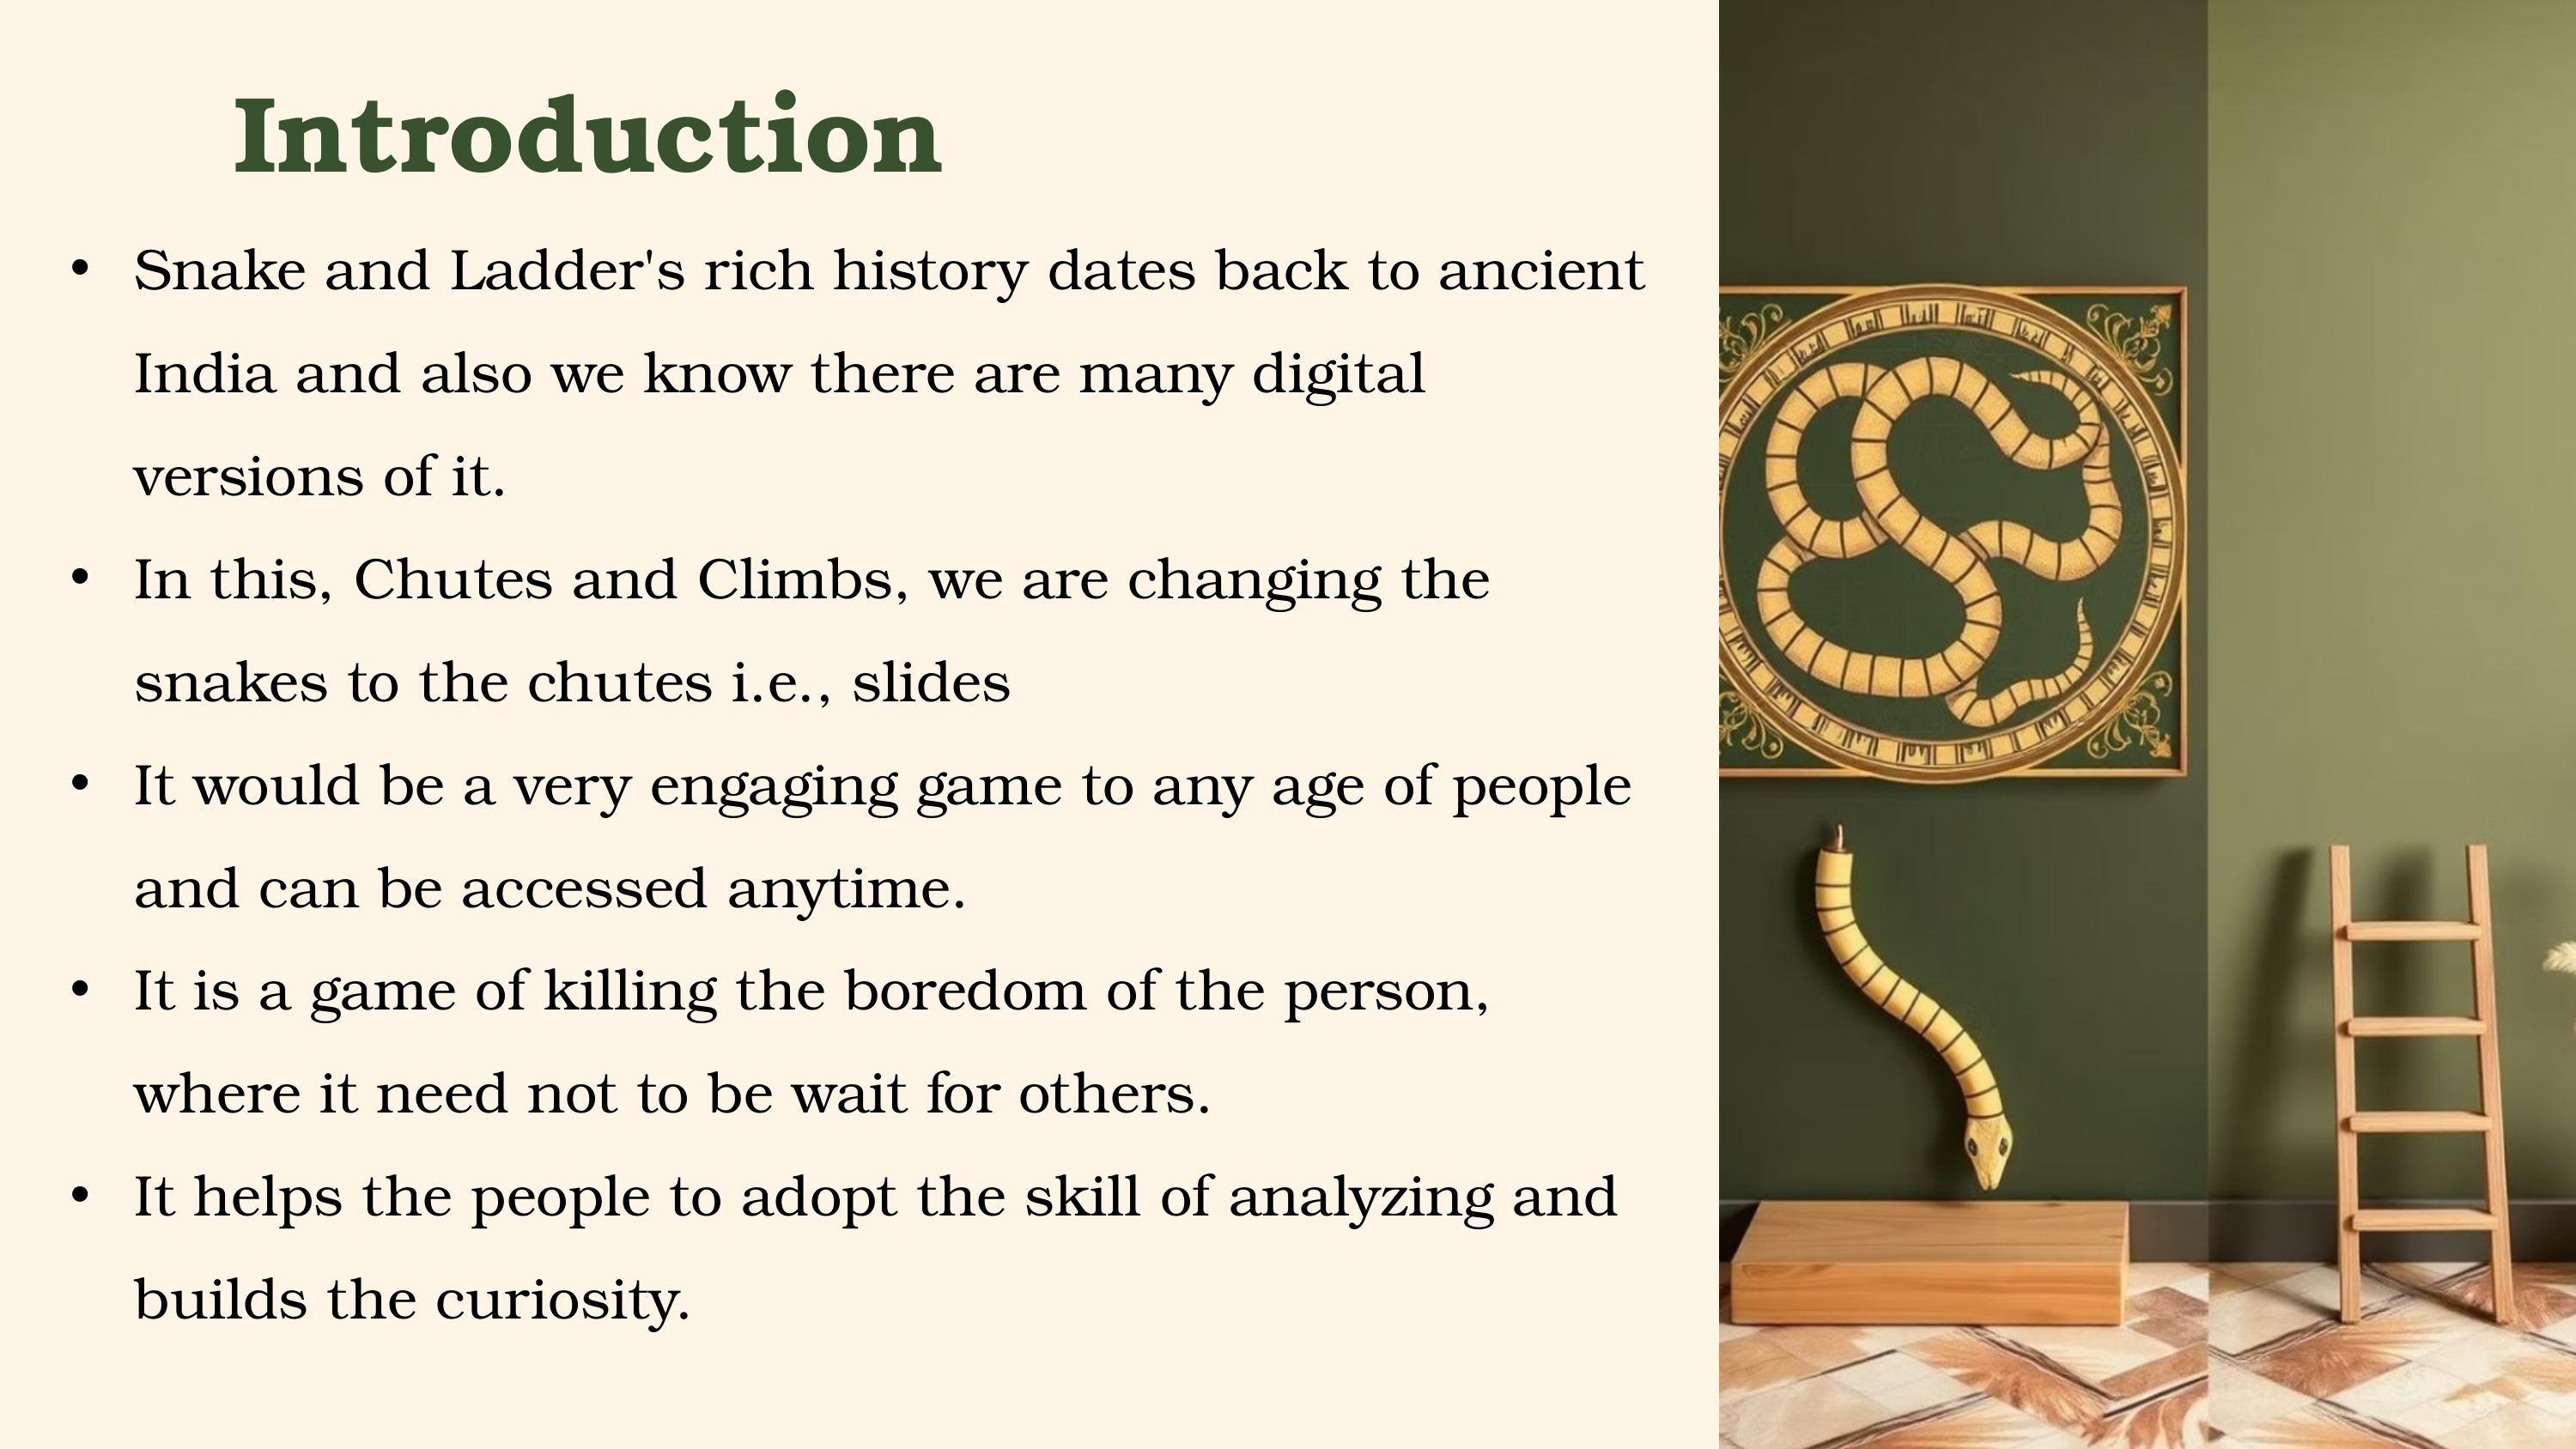

Introduction
Snake and Ladder's rich history dates back to ancient India and also we know there are many digital versions of it.
In this, Chutes and Climbs, we are changing the snakes to the chutes i.e., slides
It would be a very engaging game to any age of people and can be accessed anytime.
It is a game of killing the boredom of the person, where it need not to be wait for others.
It helps the people to adopt the skill of analyzing and builds the curiosity.